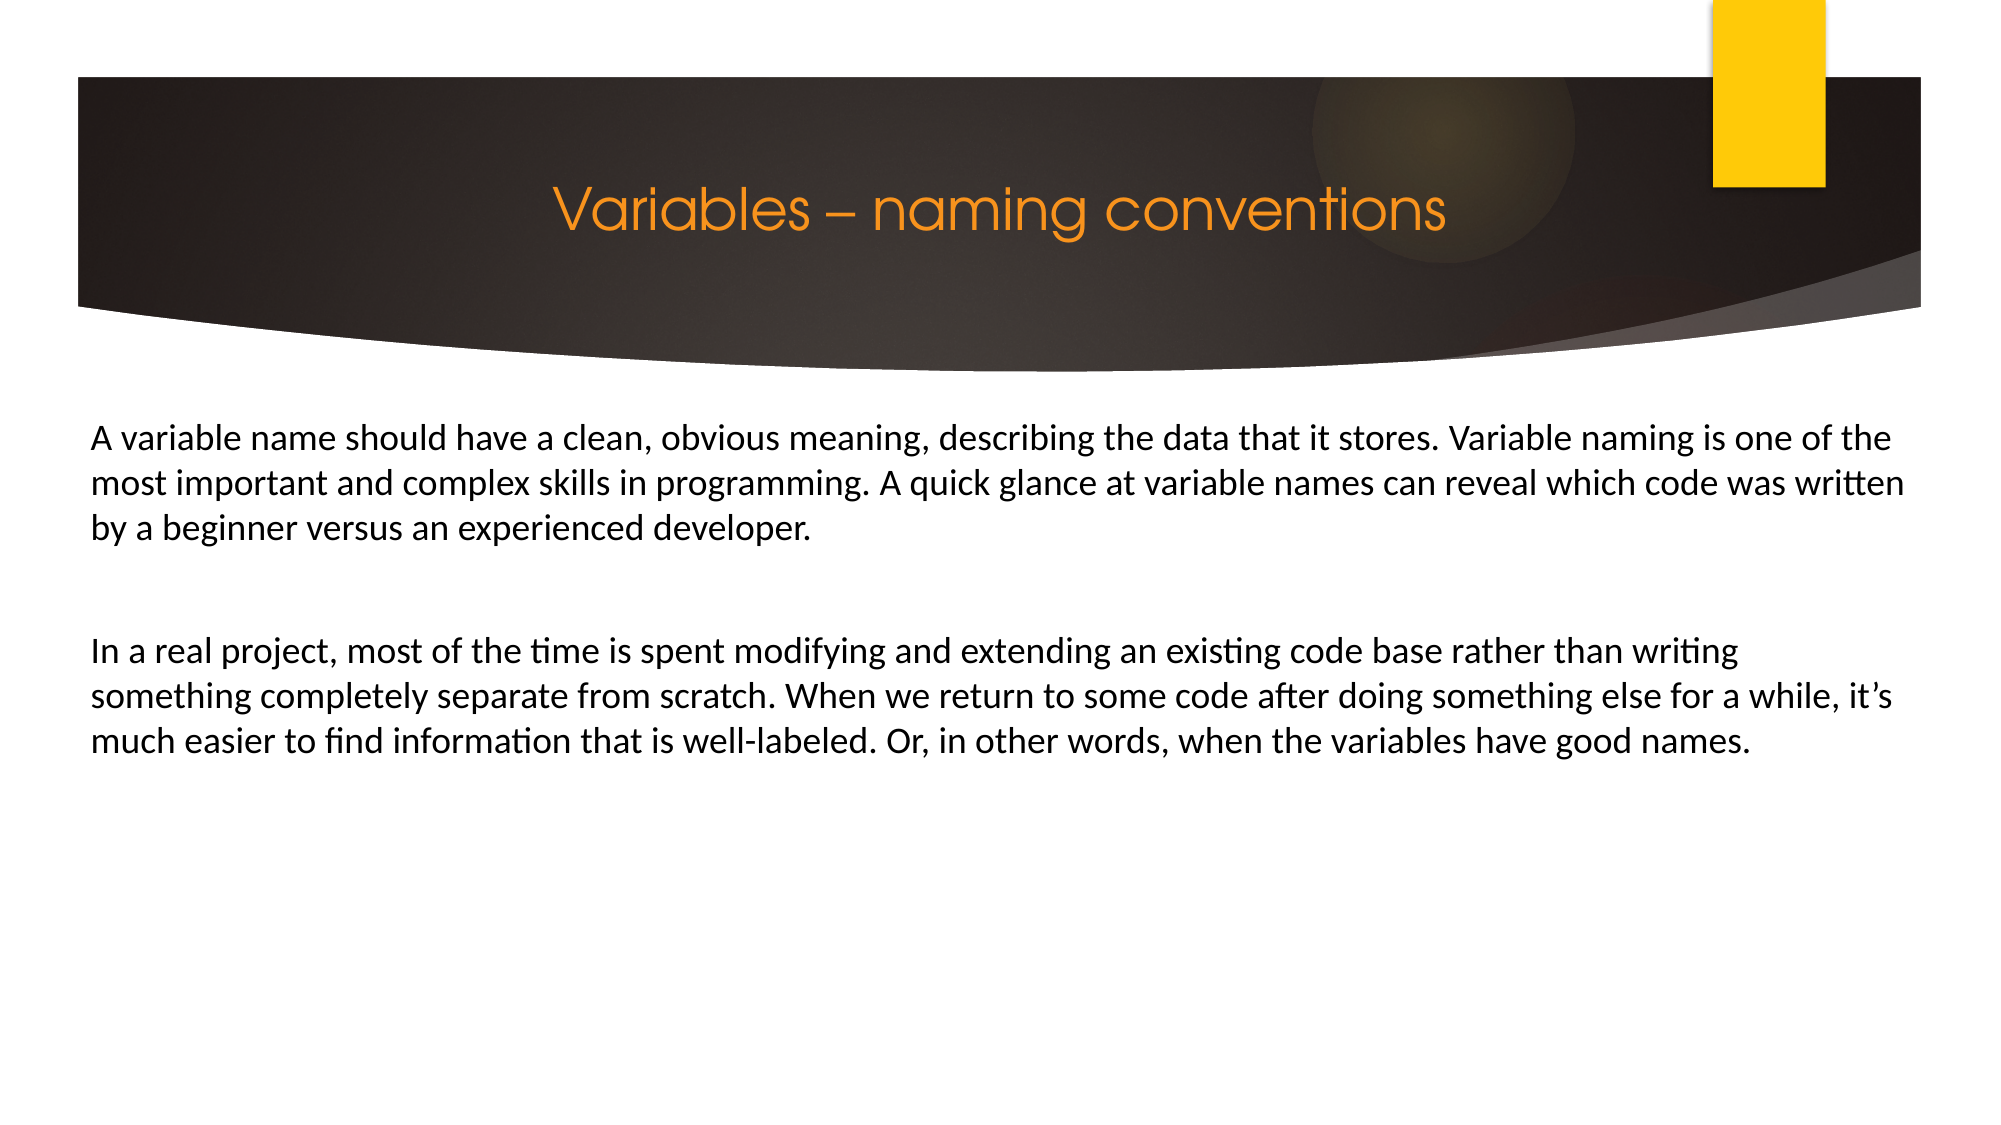

# Variables – naming conventions
A variable name should have a clean, obvious meaning, describing the data that it stores. Variable naming is one of the most important and complex skills in programming. A quick glance at variable names can reveal which code was written by a beginner versus an experienced developer.

In a real project, most of the time is spent modifying and extending an existing code base rather than writing something completely separate from scratch. When we return to some code after doing something else for a while, it’s much easier to find information that is well-labeled. Or, in other words, when the variables have good names.